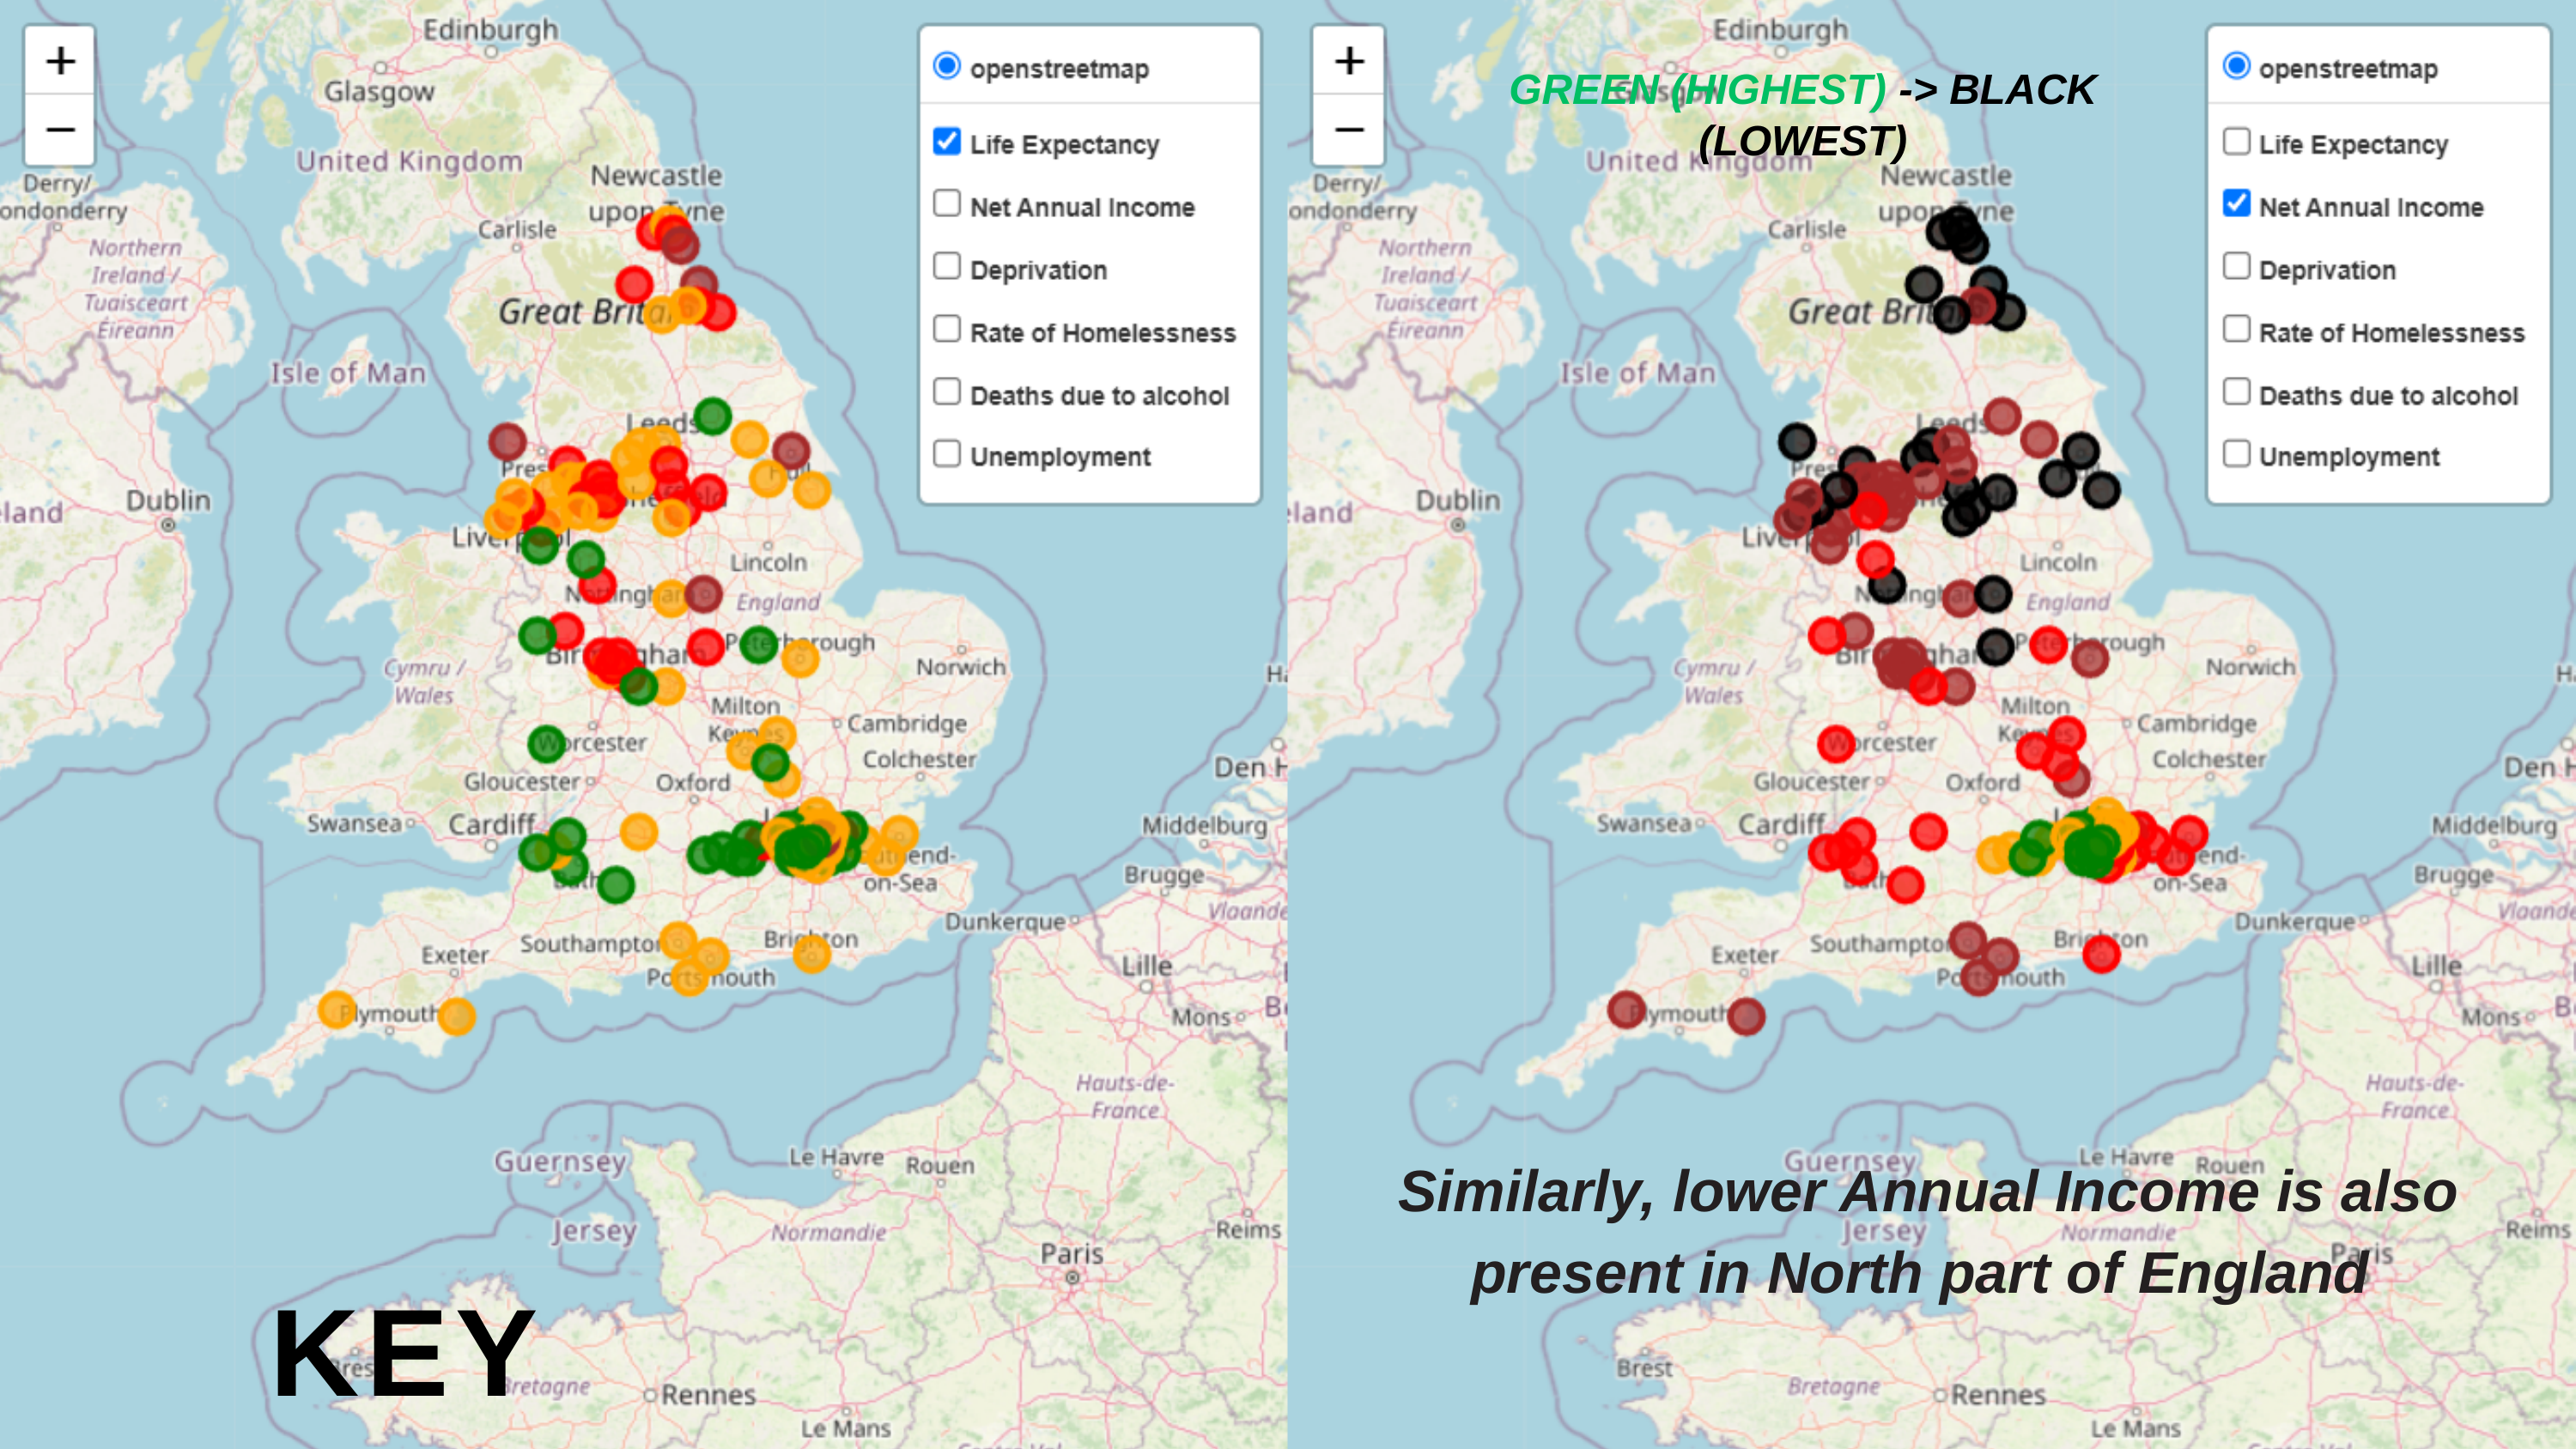

GREEN (HIGHEST) -> BLACK (LOWEST)
Similarly, lower Annual Income is also present in North part of England
KEY FINDINGS